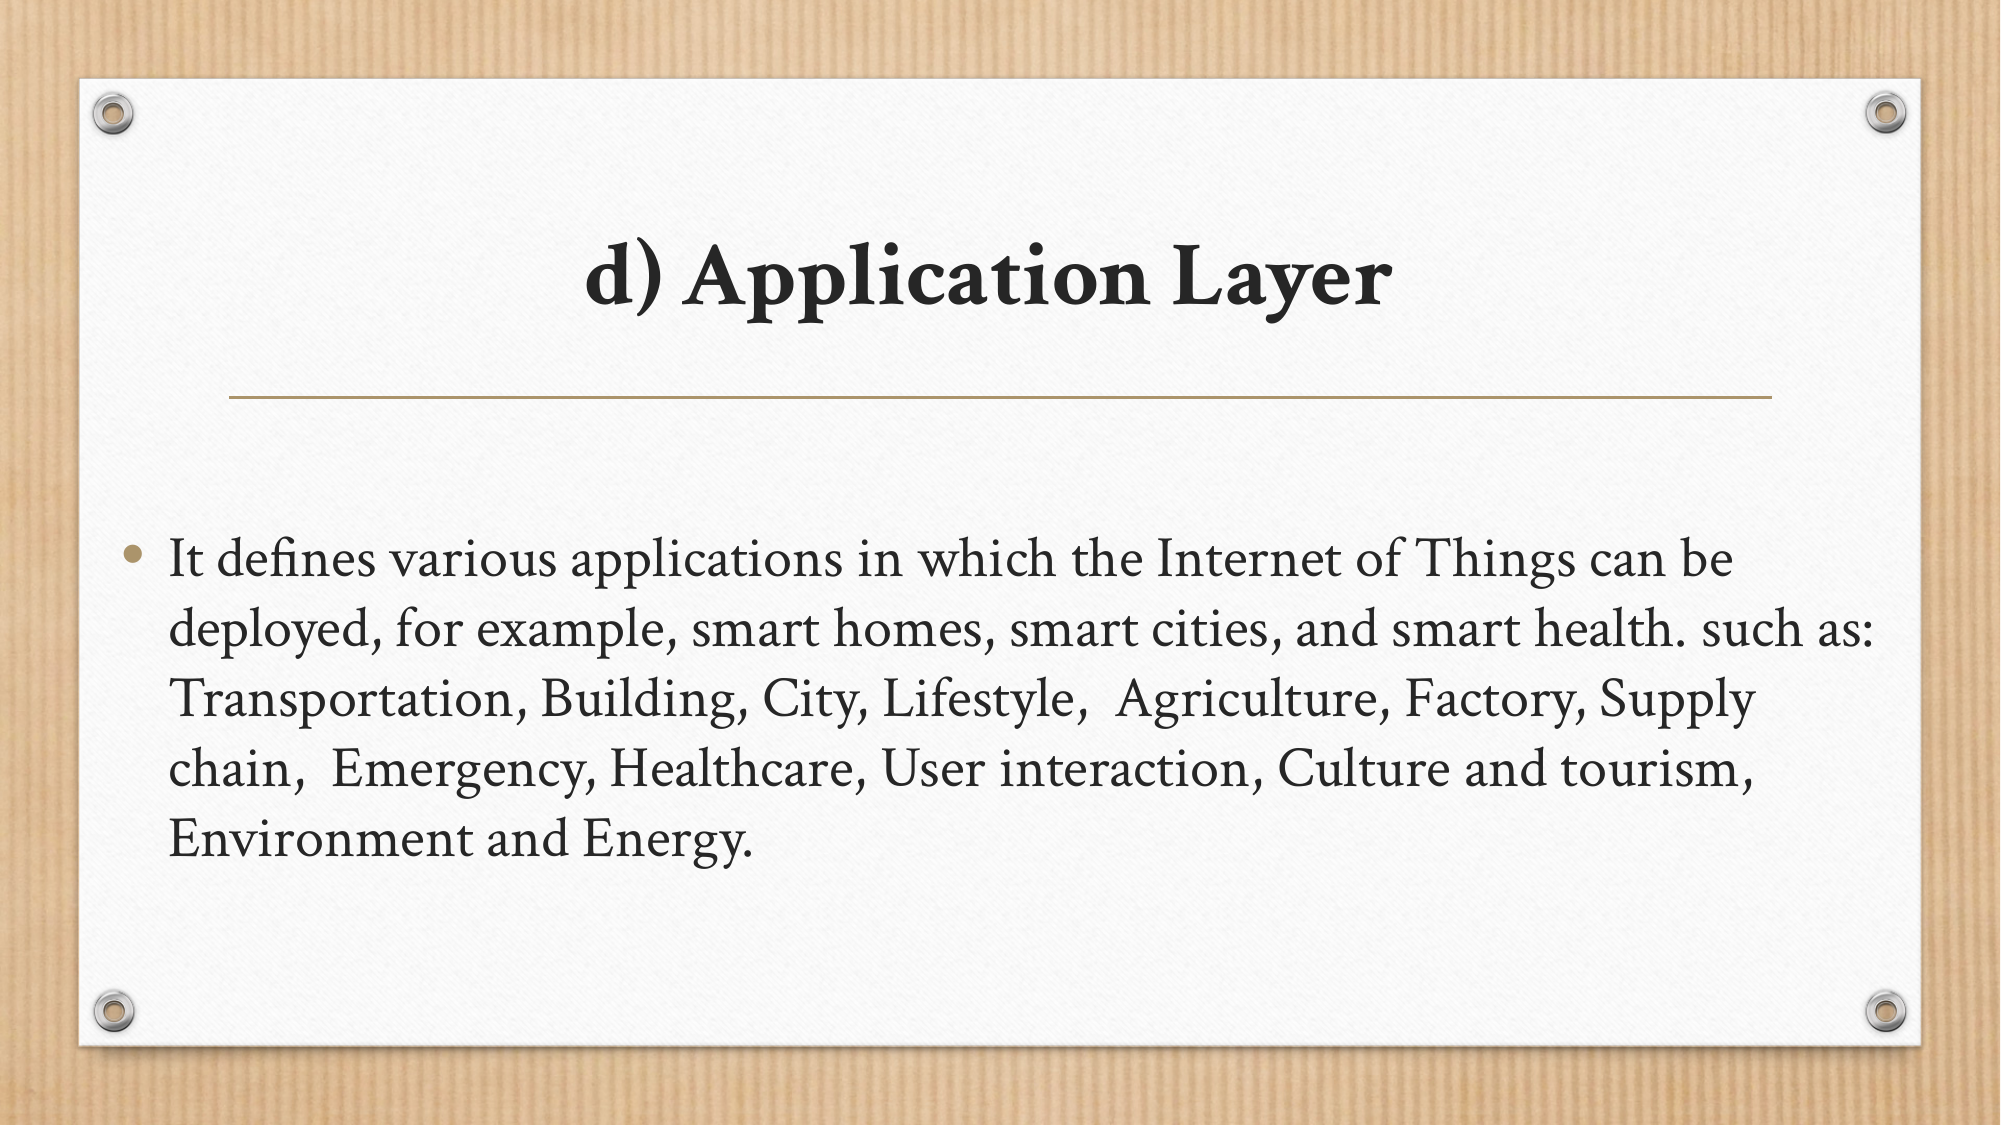

# d) Application Layer
It defines various applications in which the Internet of Things can be deployed, for example, smart homes, smart cities, and smart health. such as: Transportation, Building, City, Lifestyle,  Agriculture, Factory, Supply chain,  Emergency, Healthcare, User interaction, Culture and tourism, Environment and Energy.